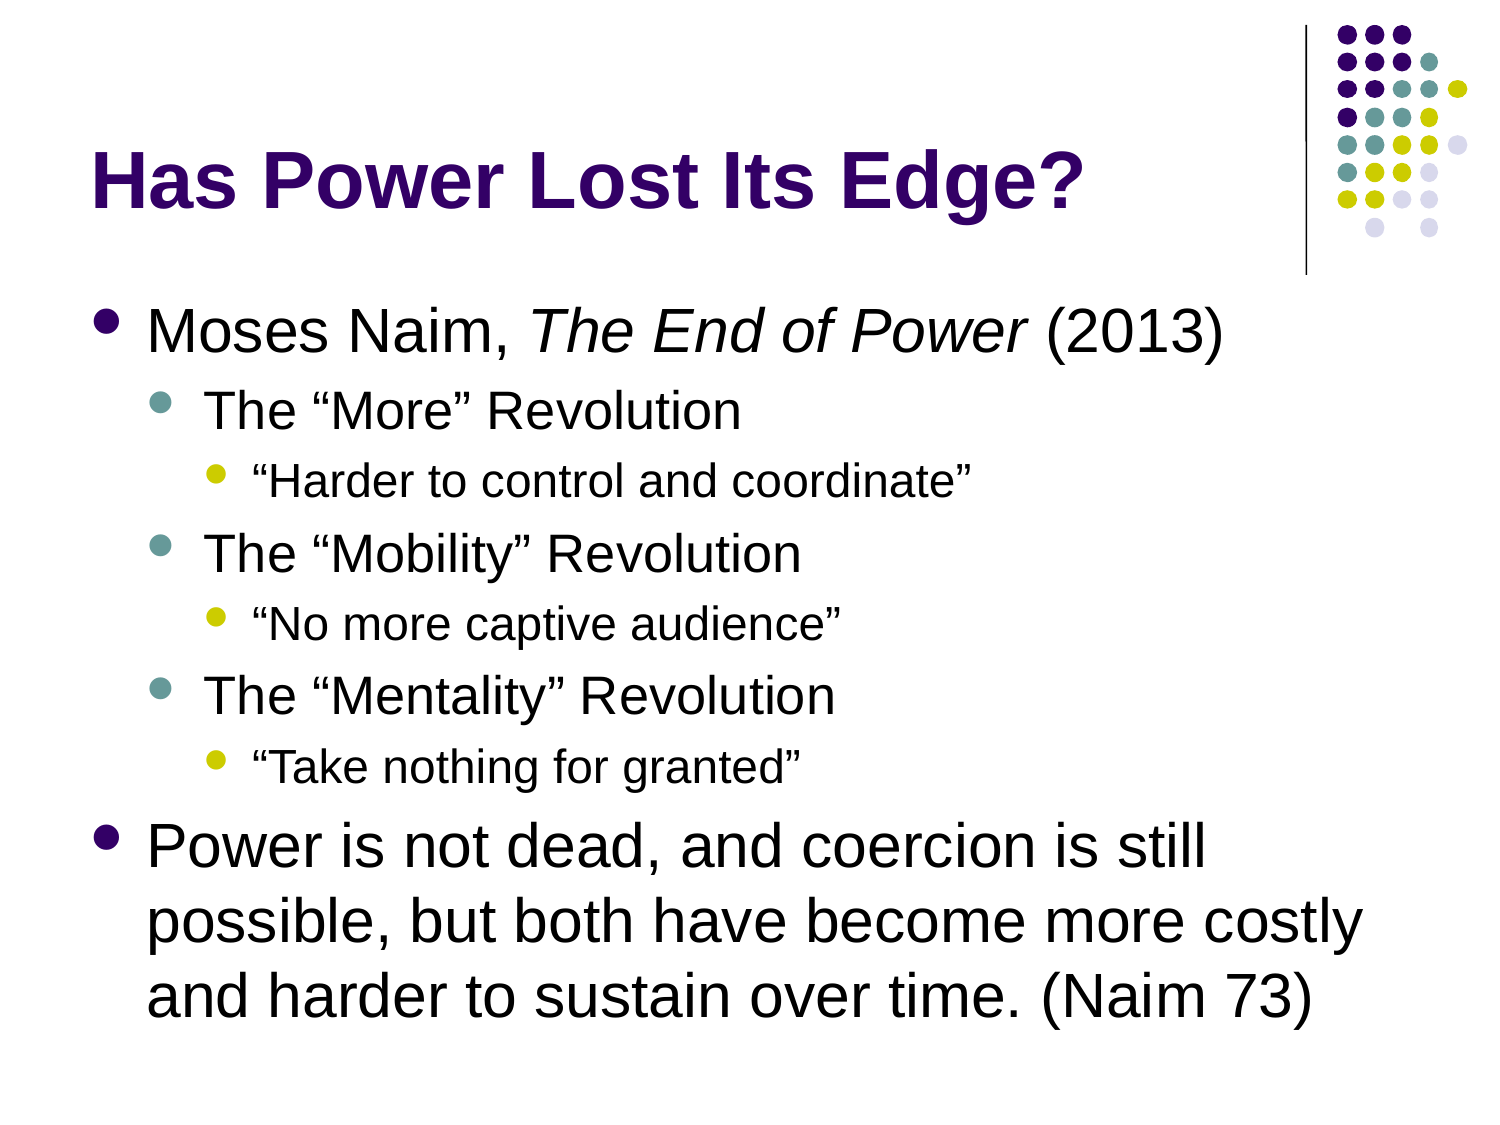

# Has Power Lost Its Edge?
Moses Naim, The End of Power (2013)
The “More” Revolution
“Harder to control and coordinate”
The “Mobility” Revolution
“No more captive audience”
The “Mentality” Revolution
“Take nothing for granted”
Power is not dead, and coercion is still possible, but both have become more costly and harder to sustain over time. (Naim 73)